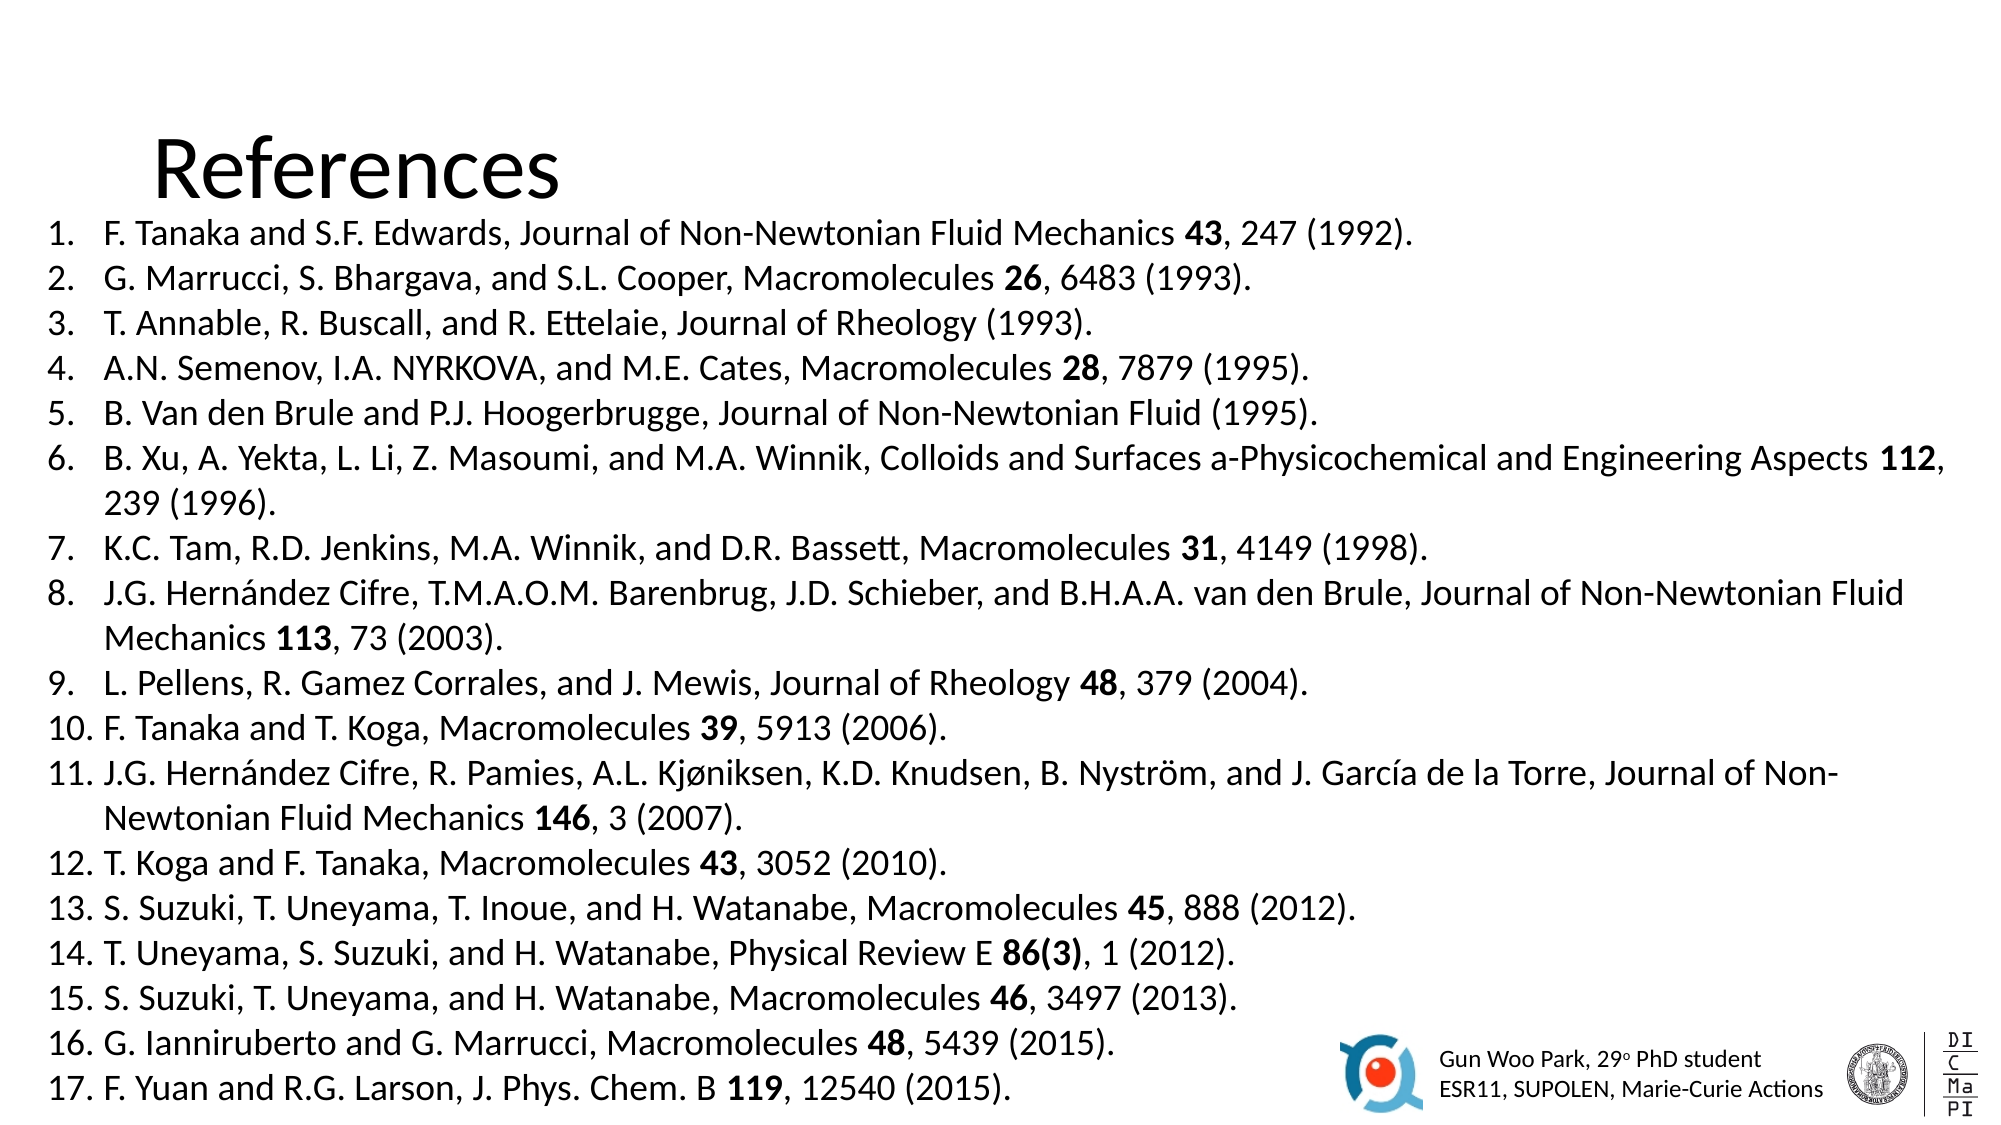

# References
F. Tanaka and S.F. Edwards, Journal of Non-Newtonian Fluid Mechanics 43, 247 (1992).
G. Marrucci, S. Bhargava, and S.L. Cooper, Macromolecules 26, 6483 (1993).
T. Annable, R. Buscall, and R. Ettelaie, Journal of Rheology (1993).
A.N. Semenov, I.A. NYRKOVA, and M.E. Cates, Macromolecules 28, 7879 (1995).
B. Van den Brule and P.J. Hoogerbrugge, Journal of Non-Newtonian Fluid (1995).
B. Xu, A. Yekta, L. Li, Z. Masoumi, and M.A. Winnik, Colloids and Surfaces a-Physicochemical and Engineering Aspects 112, 239 (1996).
K.C. Tam, R.D. Jenkins, M.A. Winnik, and D.R. Bassett, Macromolecules 31, 4149 (1998).
J.G. Hernández Cifre, T.M.A.O.M. Barenbrug, J.D. Schieber, and B.H.A.A. van den Brule, Journal of Non-Newtonian Fluid Mechanics 113, 73 (2003).
L. Pellens, R. Gamez Corrales, and J. Mewis, Journal of Rheology 48, 379 (2004).
F. Tanaka and T. Koga, Macromolecules 39, 5913 (2006).
J.G. Hernández Cifre, R. Pamies, A.L. Kjøniksen, K.D. Knudsen, B. Nyström, and J. García de la Torre, Journal of Non-Newtonian Fluid Mechanics 146, 3 (2007).
T. Koga and F. Tanaka, Macromolecules 43, 3052 (2010).
S. Suzuki, T. Uneyama, T. Inoue, and H. Watanabe, Macromolecules 45, 888 (2012).
T. Uneyama, S. Suzuki, and H. Watanabe, Physical Review E 86(3), 1 (2012).
S. Suzuki, T. Uneyama, and H. Watanabe, Macromolecules 46, 3497 (2013).
G. Ianniruberto and G. Marrucci, Macromolecules 48, 5439 (2015).
F. Yuan and R.G. Larson, J. Phys. Chem. B 119, 12540 (2015).